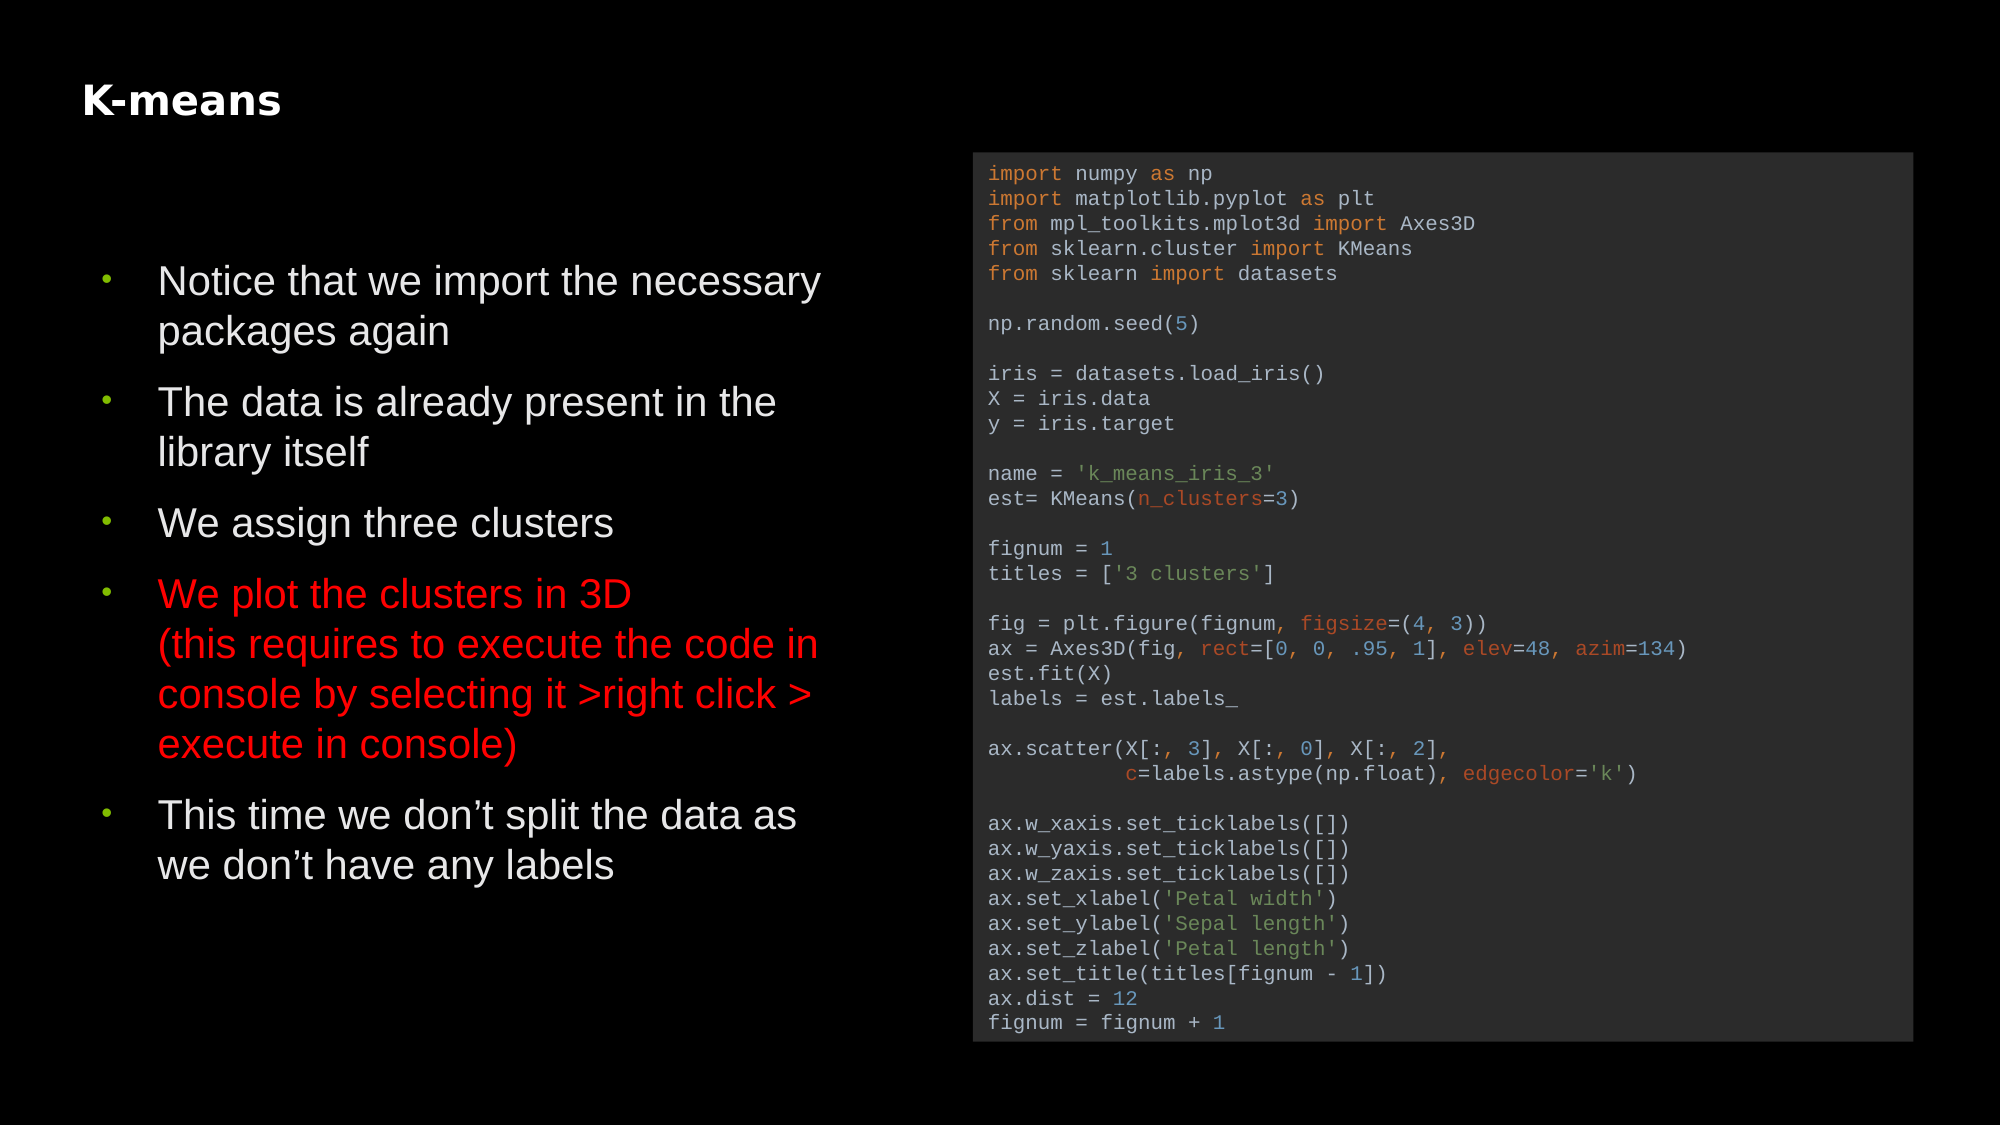

K-means

import numpy as np
import matplotlib.pyplot as plt
from mpl_toolkits.mplot3d import Axes3D
from sklearn.cluster import KMeans
from sklearn import datasets
np.random.seed(5)
iris = datasets.load_iris()
X = iris.data
y = iris.target
name = 'k_means_iris_3'
est= KMeans(n_clusters=3)
fignum = 1
titles = ['3 clusters']
fig = plt.figure(fignum, figsize=(4, 3))
ax = Axes3D(fig, rect=[0, 0, .95, 1], elev=48, azim=134)
est.fit(X)
labels = est.labels_
ax.scatter(X[:, 3], X[:, 0], X[:, 2],
           c=labels.astype(np.float), edgecolor='k')
ax.w_xaxis.set_ticklabels([])
ax.w_yaxis.set_ticklabels([])
ax.w_zaxis.set_ticklabels([])
ax.set_xlabel('Petal width')
ax.set_ylabel('Sepal length')
ax.set_zlabel('Petal length')
ax.set_title(titles[fignum - 1])
ax.dist = 12
fignum = fignum + 1
Notice that we import the necessary packages again
The data is already present in the library itself
We assign three clusters
We plot the clusters in 3D
(this requires to execute the code in console by selecting it >right click > execute in console)
This time we don’t split the data as we don’t have any labels